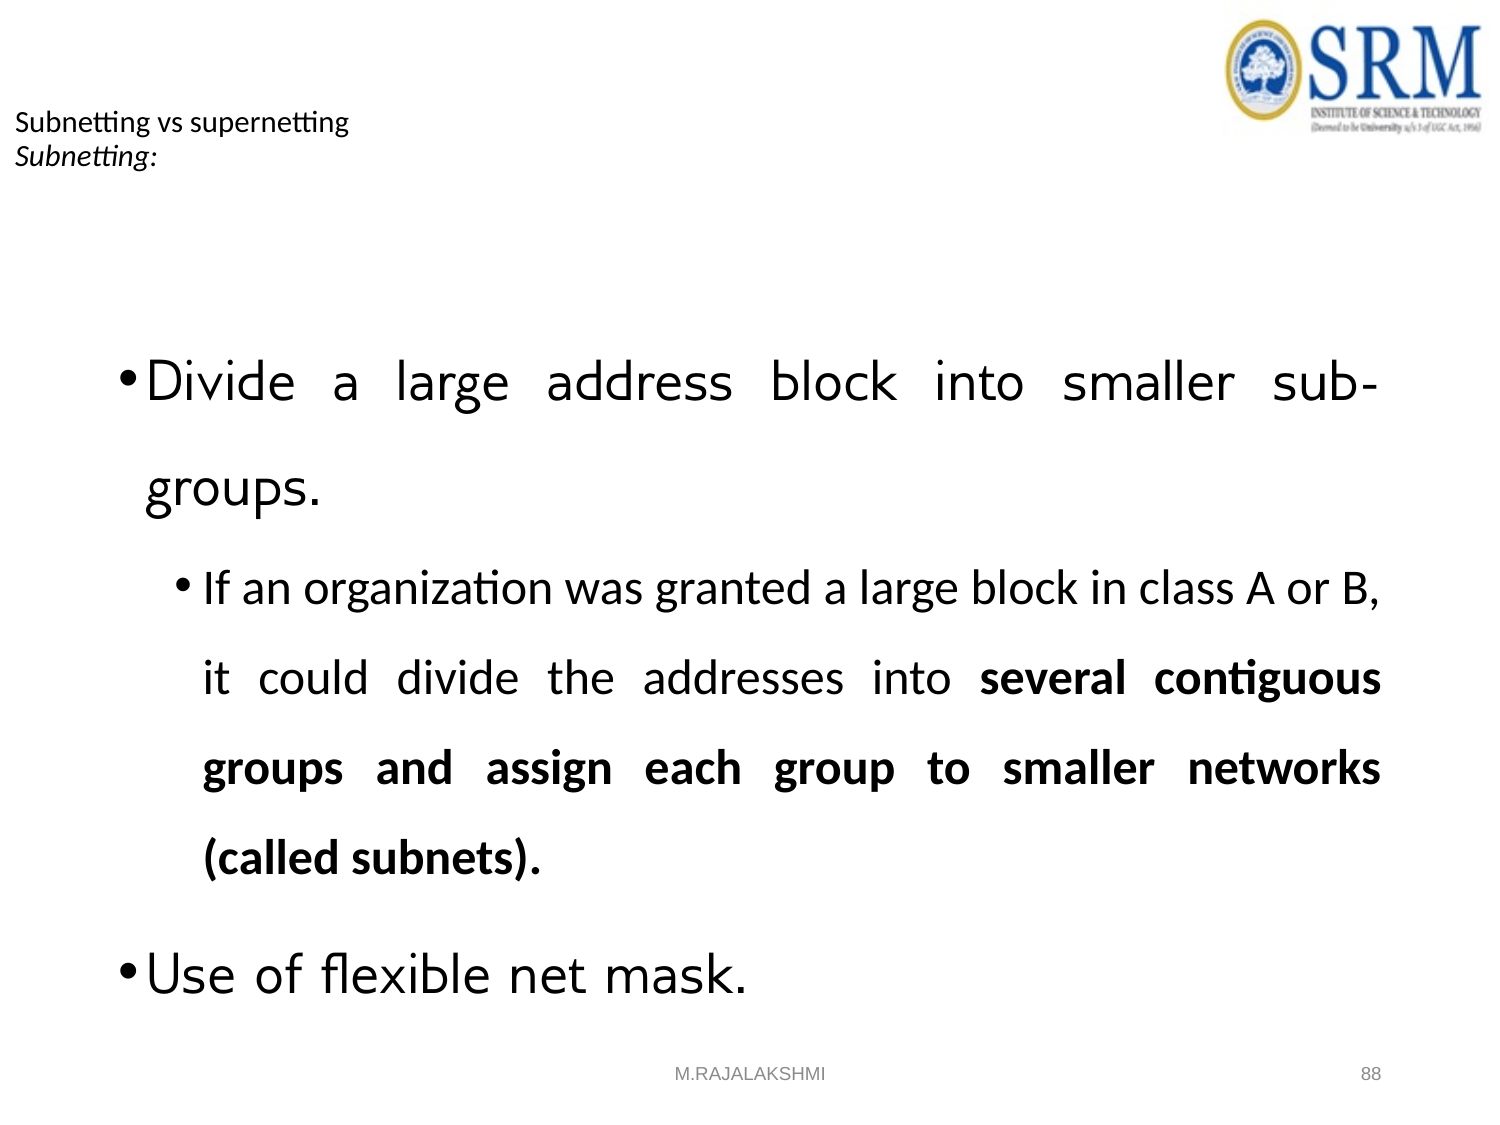

# Subnetting vs supernetting Subnetting:
Divide a large address block into smaller sub-groups.
If an organization was granted a large block in class A or B, it could divide the addresses into several contiguous groups and assign each group to smaller networks (called subnets).
Use of flexible net mask.

M.RAJALAKSHMI
88